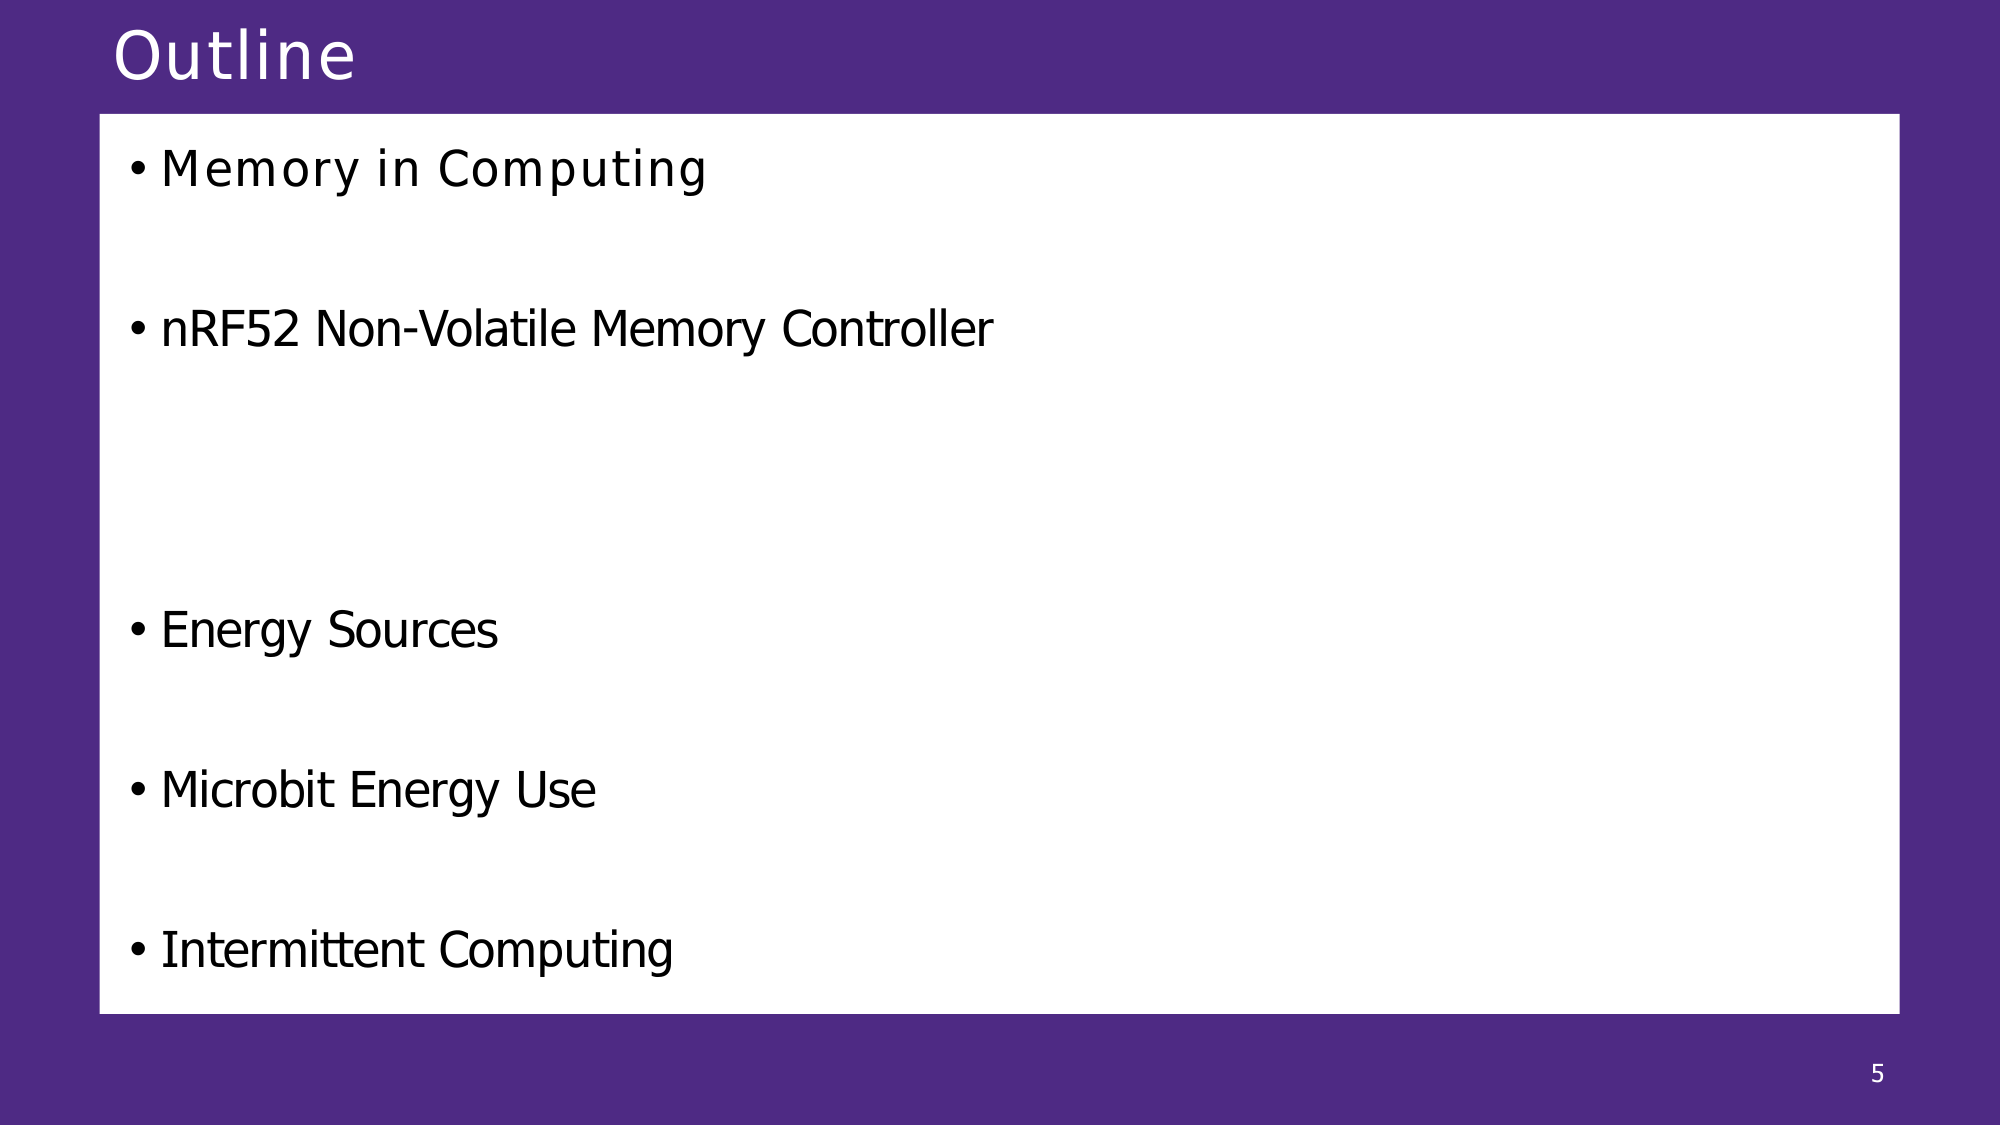

# Outline
Memory in Computing

nRF52 Non-Volatile Memory Controller

Energy Sources

Microbit Energy Use

Intermittent Computing
5